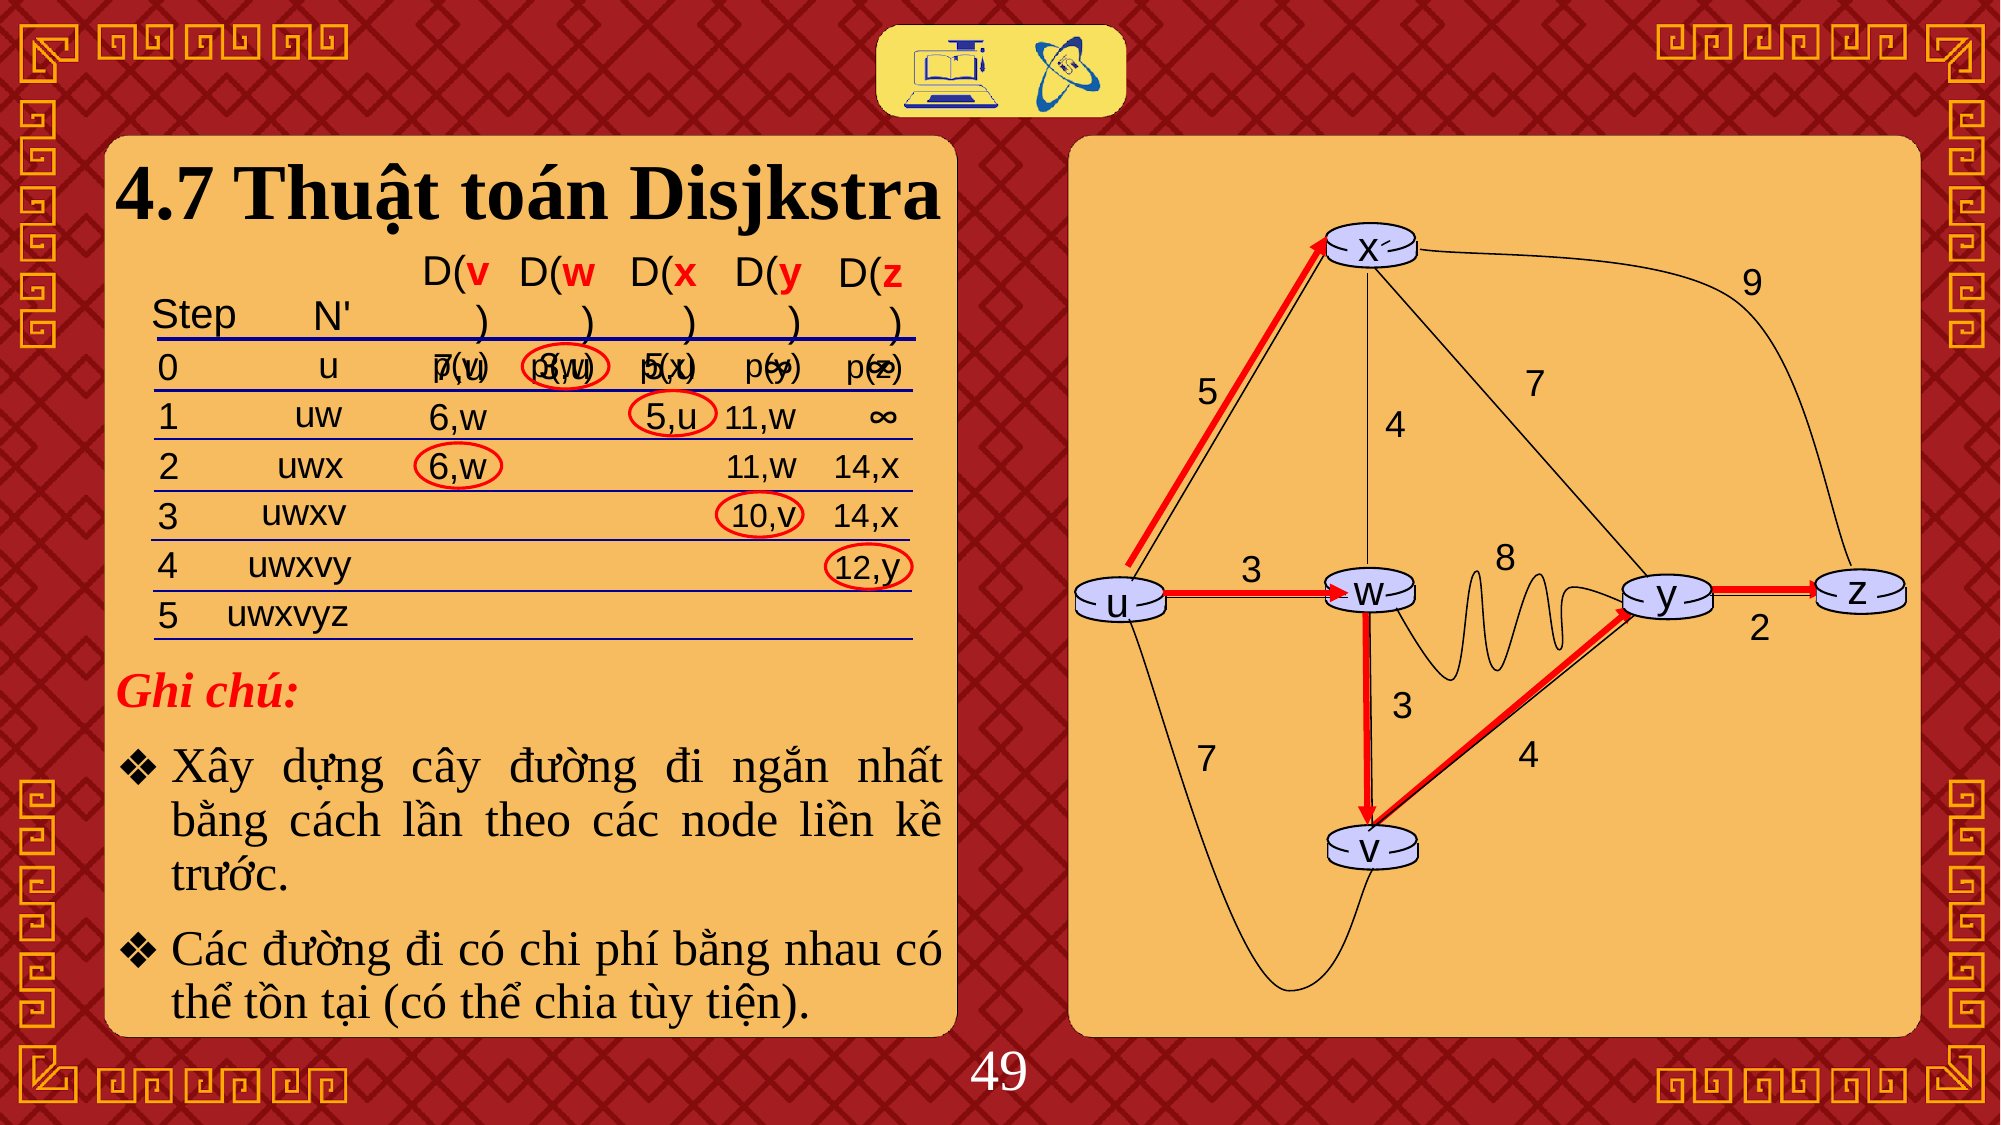

# 4.7 Thuật toán Disjkstra
x

9
7
5
4
8
3
z
w
y

u

2

3
4
7
v

D(v)
p(v)
D(w)
p(w)
D(x)
p(x)
D(y)
p(y)
D(z)
p(z)
Step

N'
u
∞
∞
3,u
5,u
7,u
0

uw
1
11,w
∞

5,u
6,w

uwx
11,w
14,x

2

6,w

uwxv
10,v
14,x
3

uwxvy
4
12,y

uwxvyz
5
Ghi chú:
Xây dựng cây đường đi ngắn nhất bằng cách lần theo các node liền kề trước.
Các đường đi có chi phí bằng nhau có thể tồn tại (có thể chia tùy tiện).
49